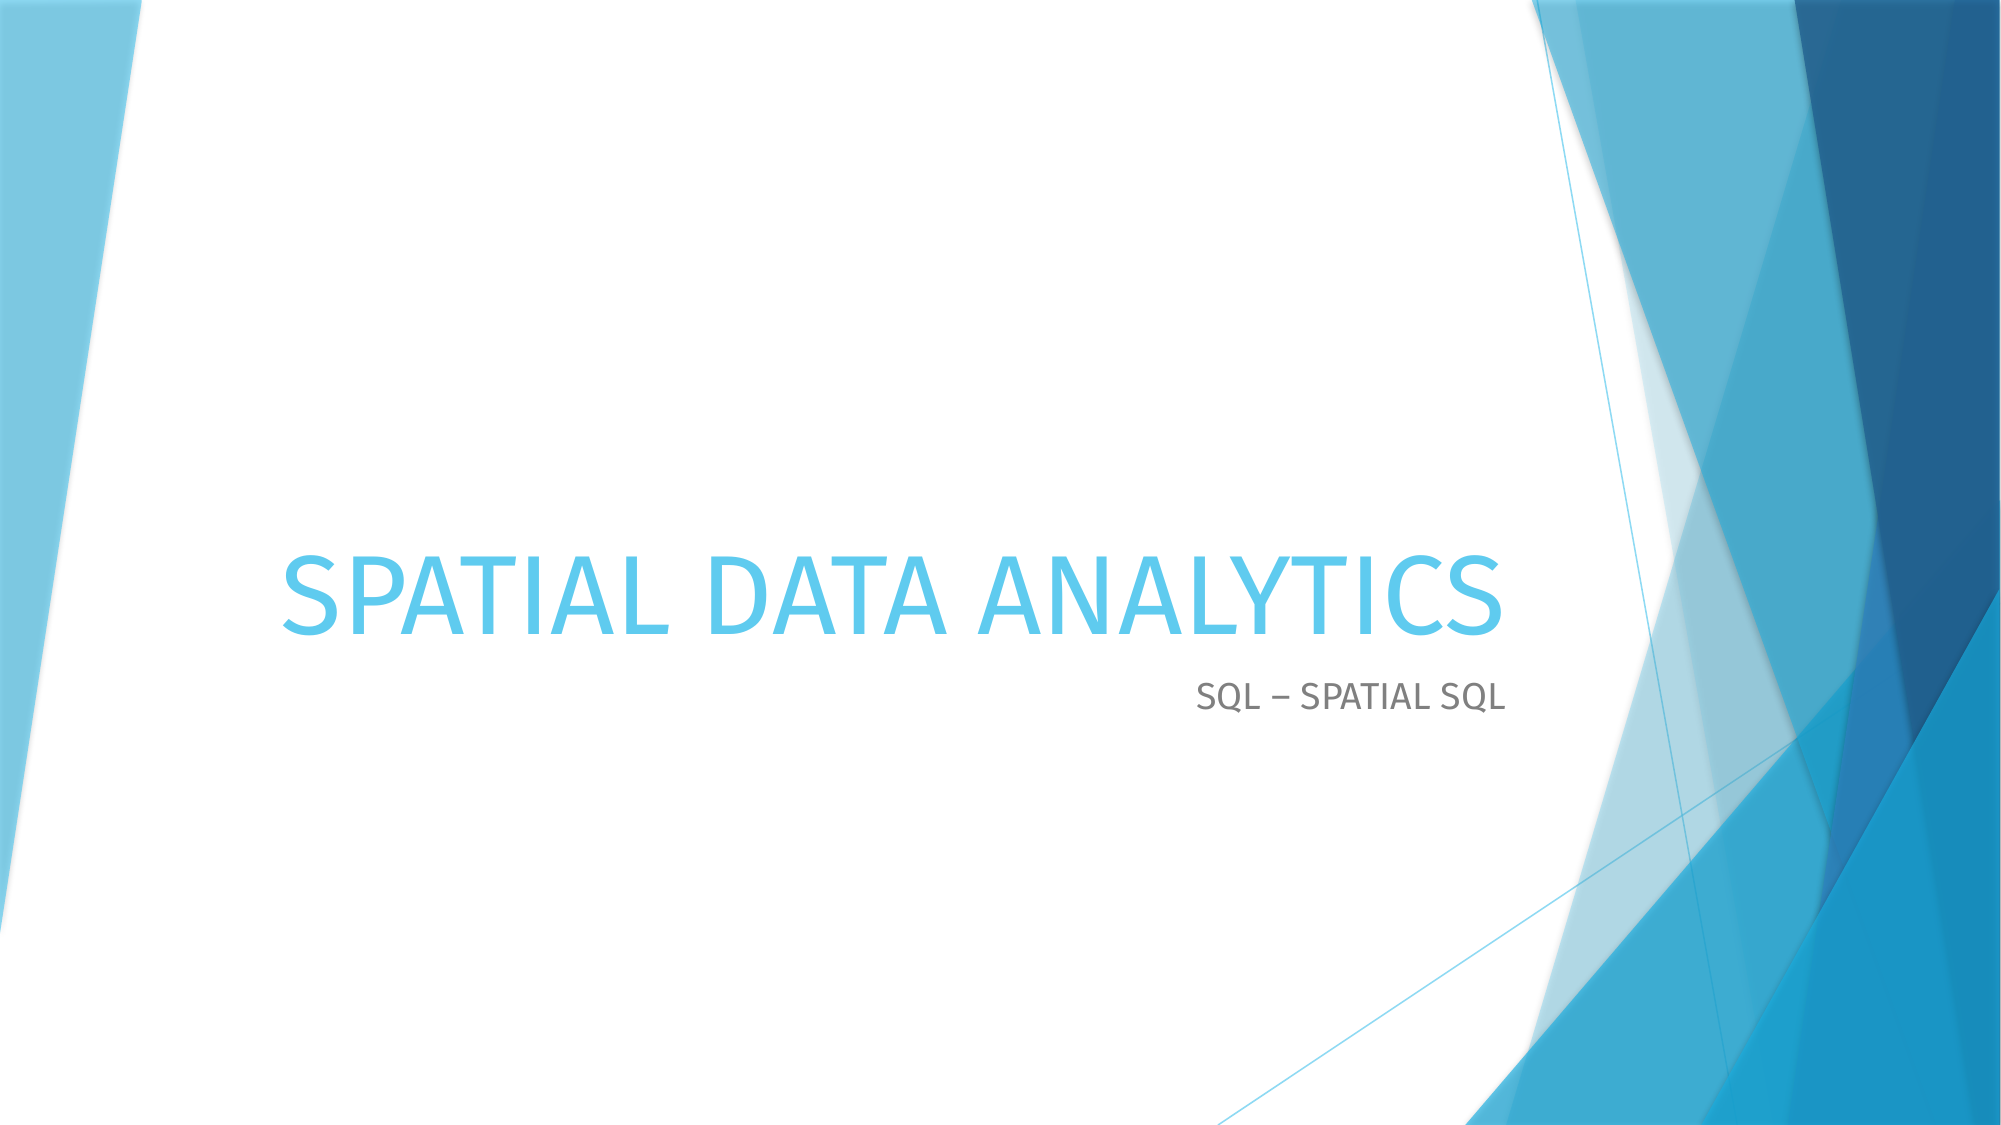

# SPATIAL DATA ANALYTICS
SQL – SPATIAL SQL